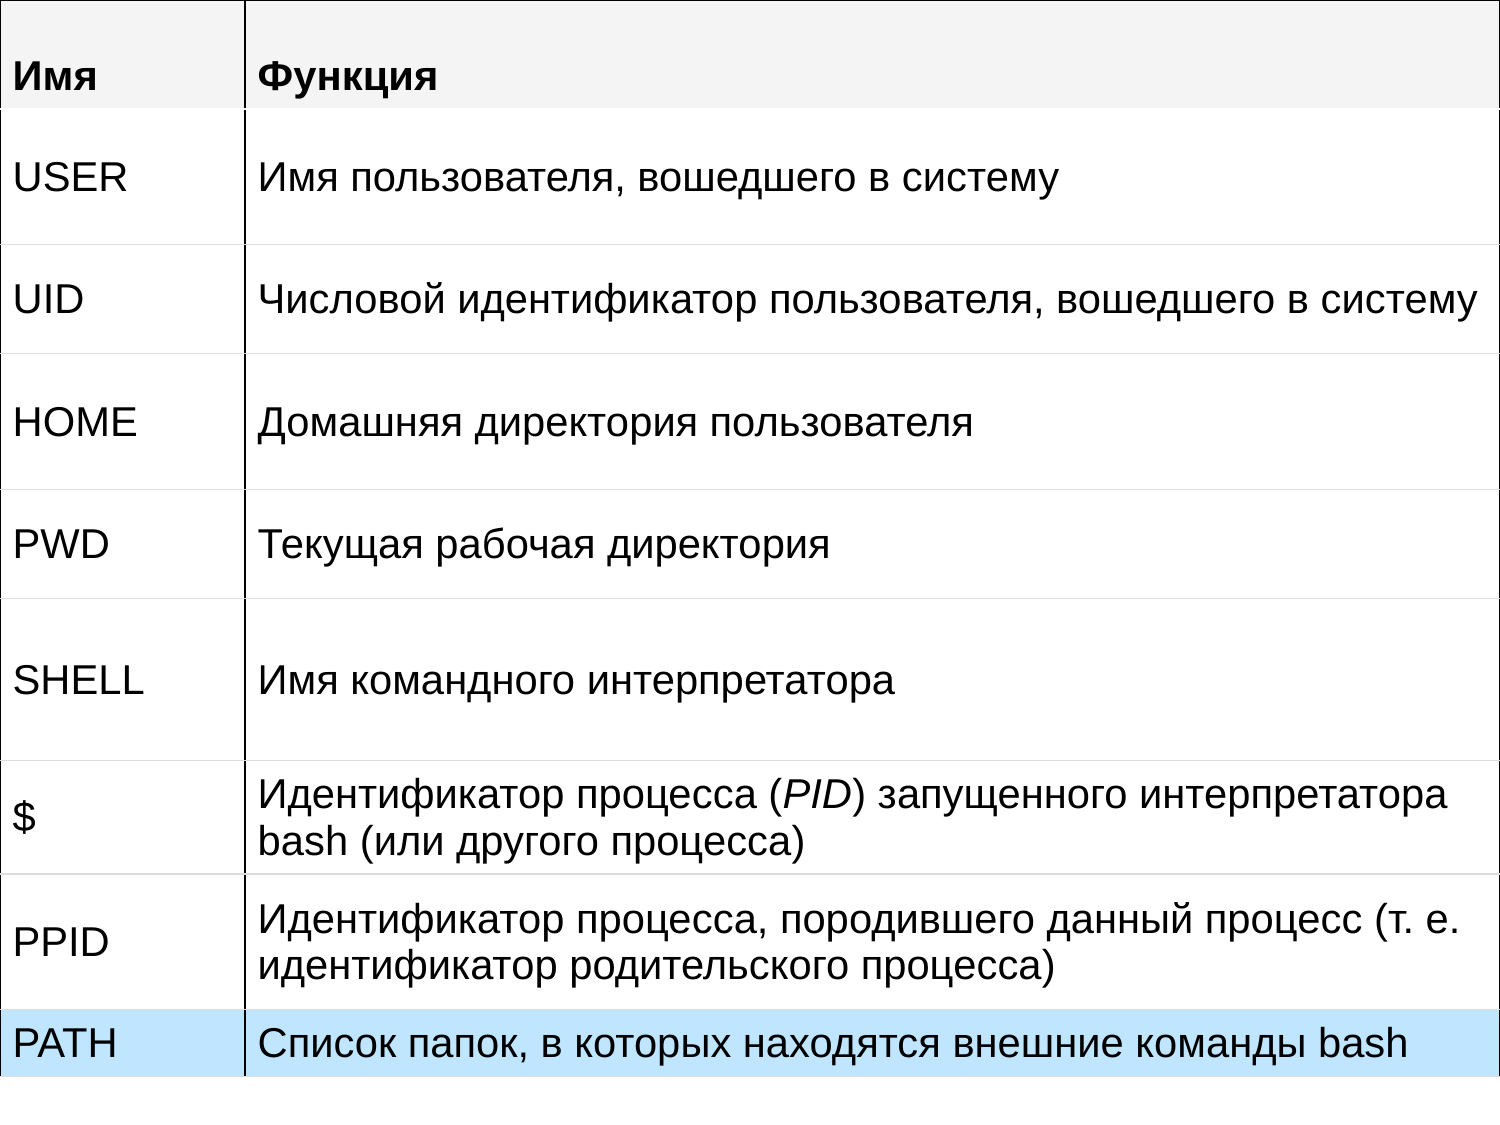

| Имя | Функция |
| --- | --- |
| USER | Имя пользователя, вошедшего в систему |
| UID | Числовой идентификатор пользователя, вошедшего в систему |
| HOME | Домашняя директория пользователя |
| PWD | Текущая рабочая директория |
| SHELL | Имя командного интерпретатора |
| $ | Идентификатор процесса (PID) запущенного интерпретатора bash (или другого процесса) |
| PPID | Идентификатор процесса, породившего данный процесс (т. е. идентификатор родительского процесса) |
| PATH | Список папок, в которых находятся внешние команды bash |
#